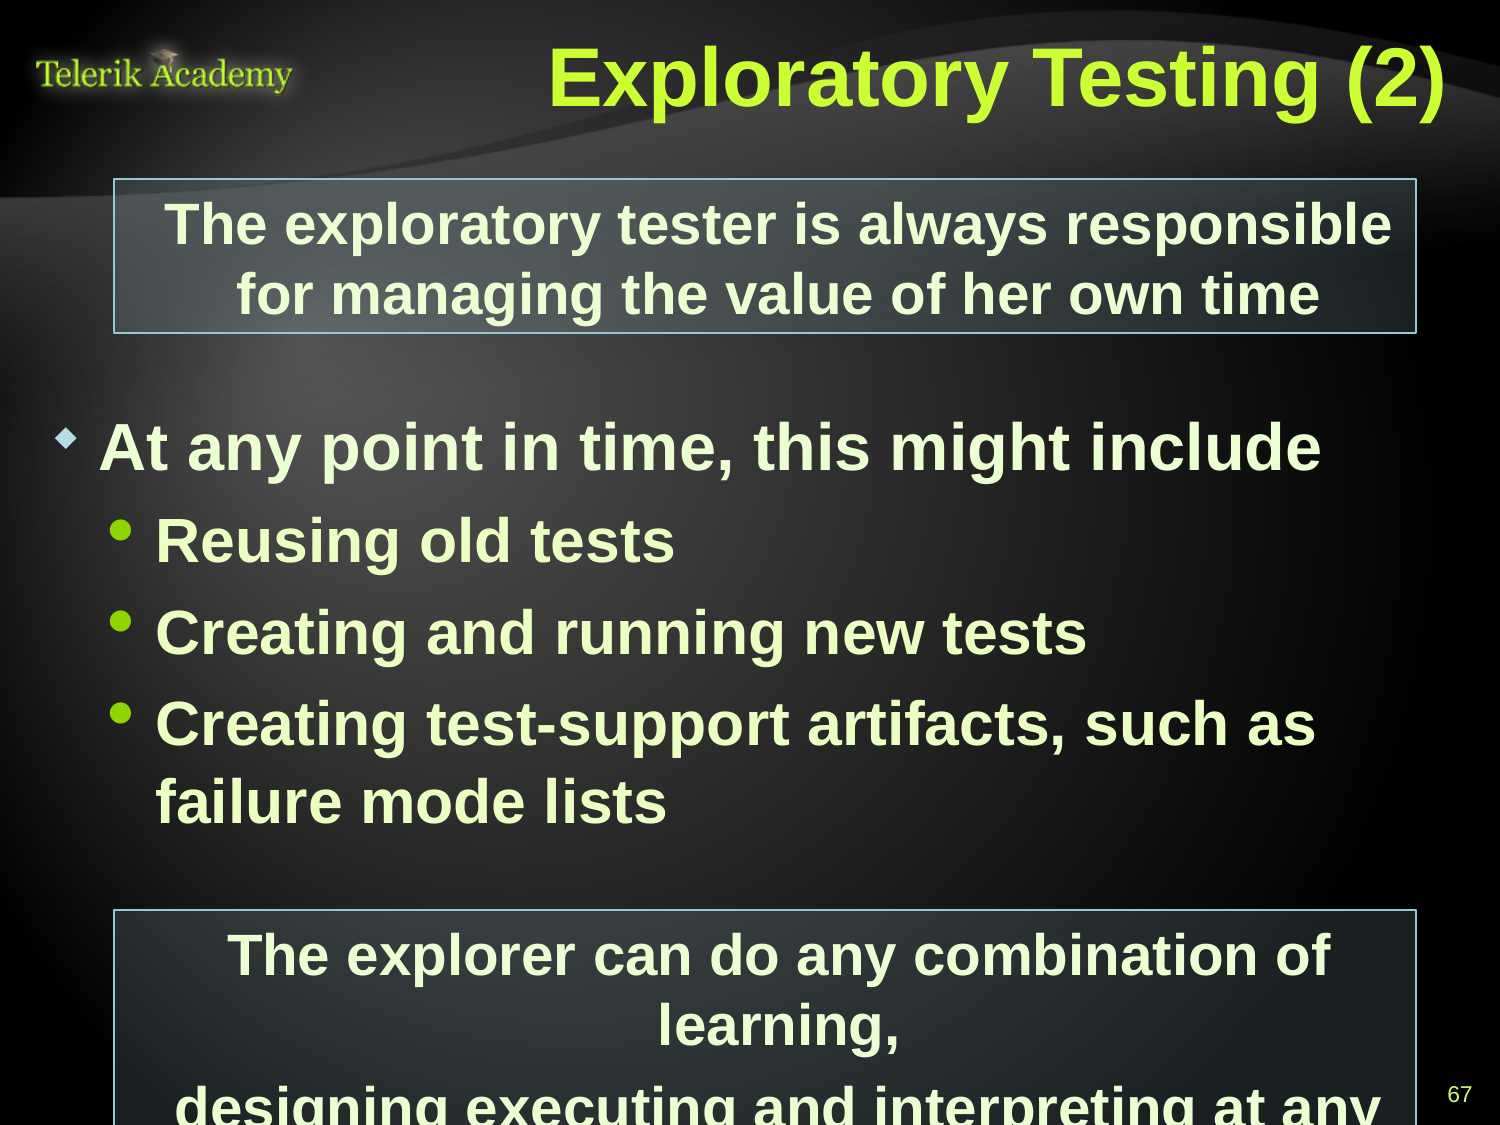

# Exploratory Testing (2)
The exploratory tester is always responsible for managing the value of her own time
At any point in time, this might include
Reusing old tests
Creating and running new tests
Creating test-support artifacts, such as failure mode lists

The explorer can do any combination of learning,
designing executing and interpreting at any time
67